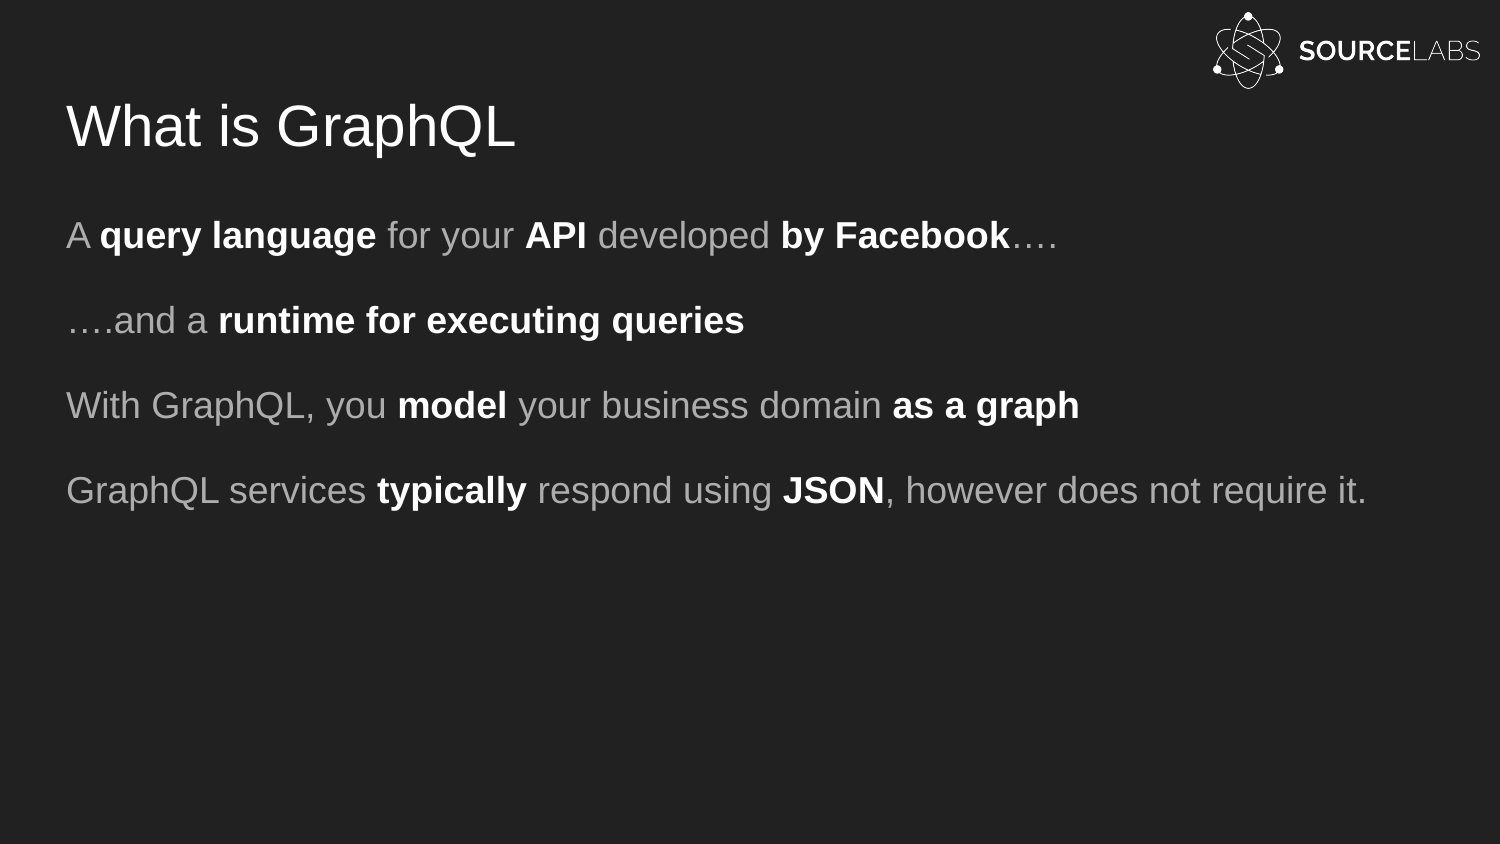

# What is GraphQL
A query language for your API developed by Facebook….
….and a runtime for executing queries
With GraphQL, you model your business domain as a graph
GraphQL services typically respond using JSON, however does not require it.